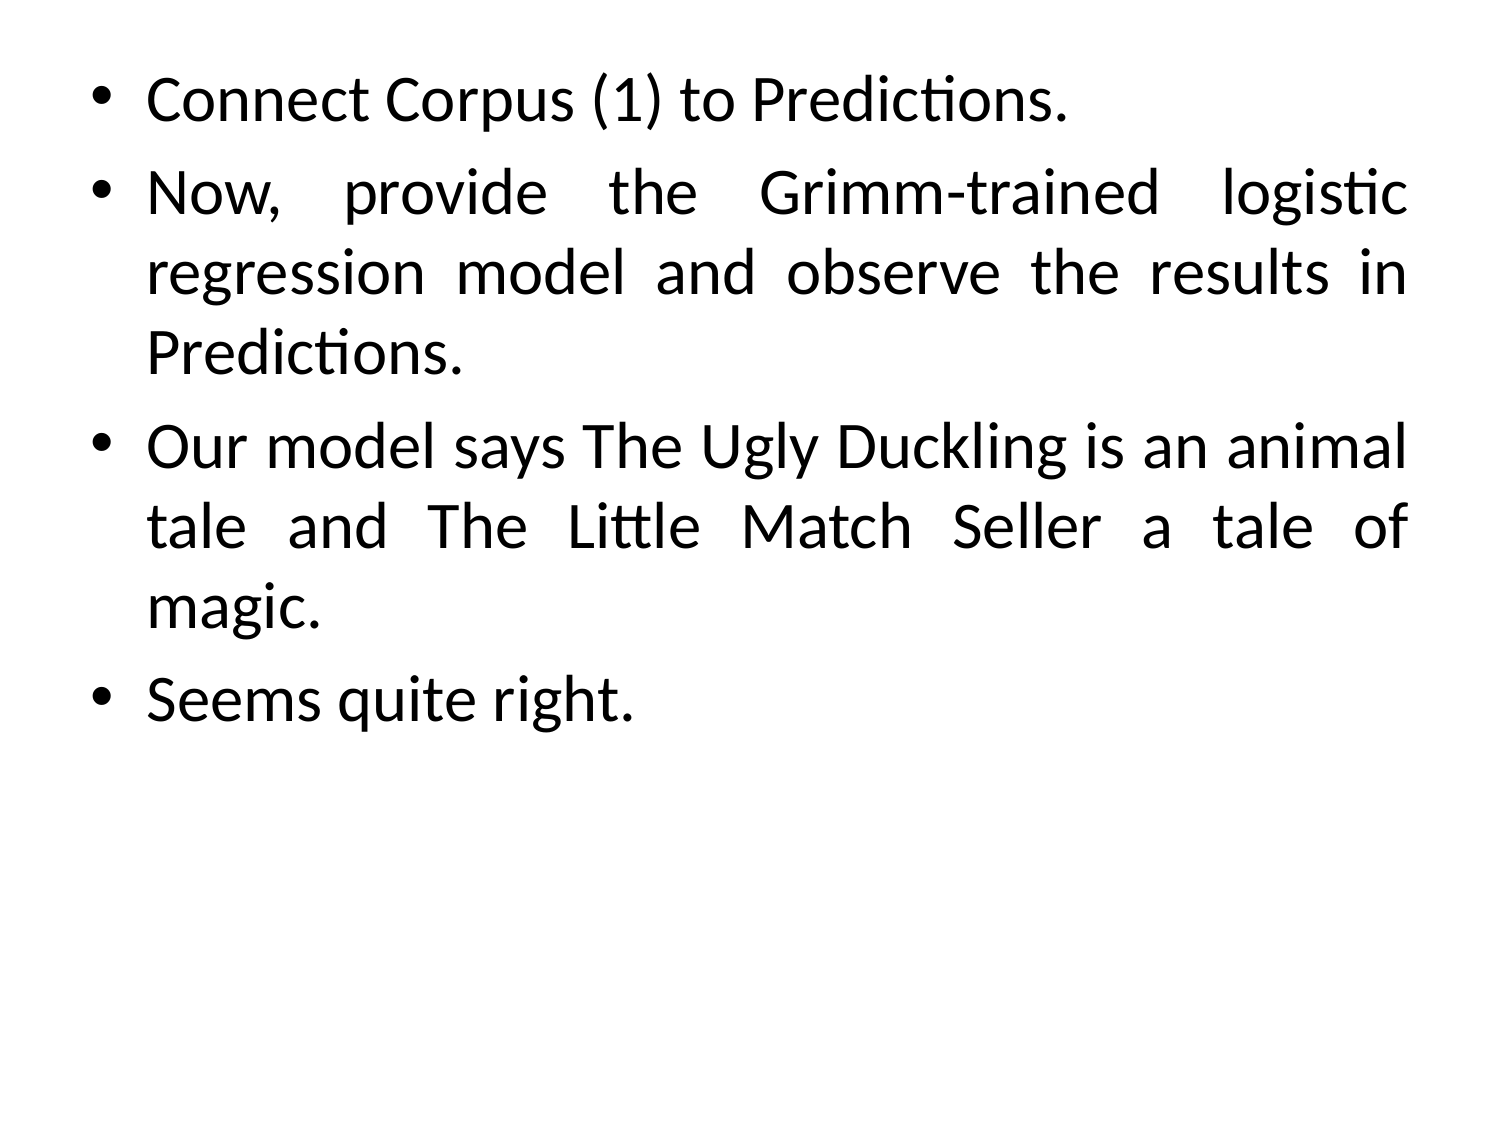

Connect Corpus (1) to Predictions.
Now, provide the Grimm-trained logistic regression model and observe the results in Predictions.
Our model says The Ugly Duckling is an animal tale and The Little Match Seller a tale of magic.
Seems quite right.